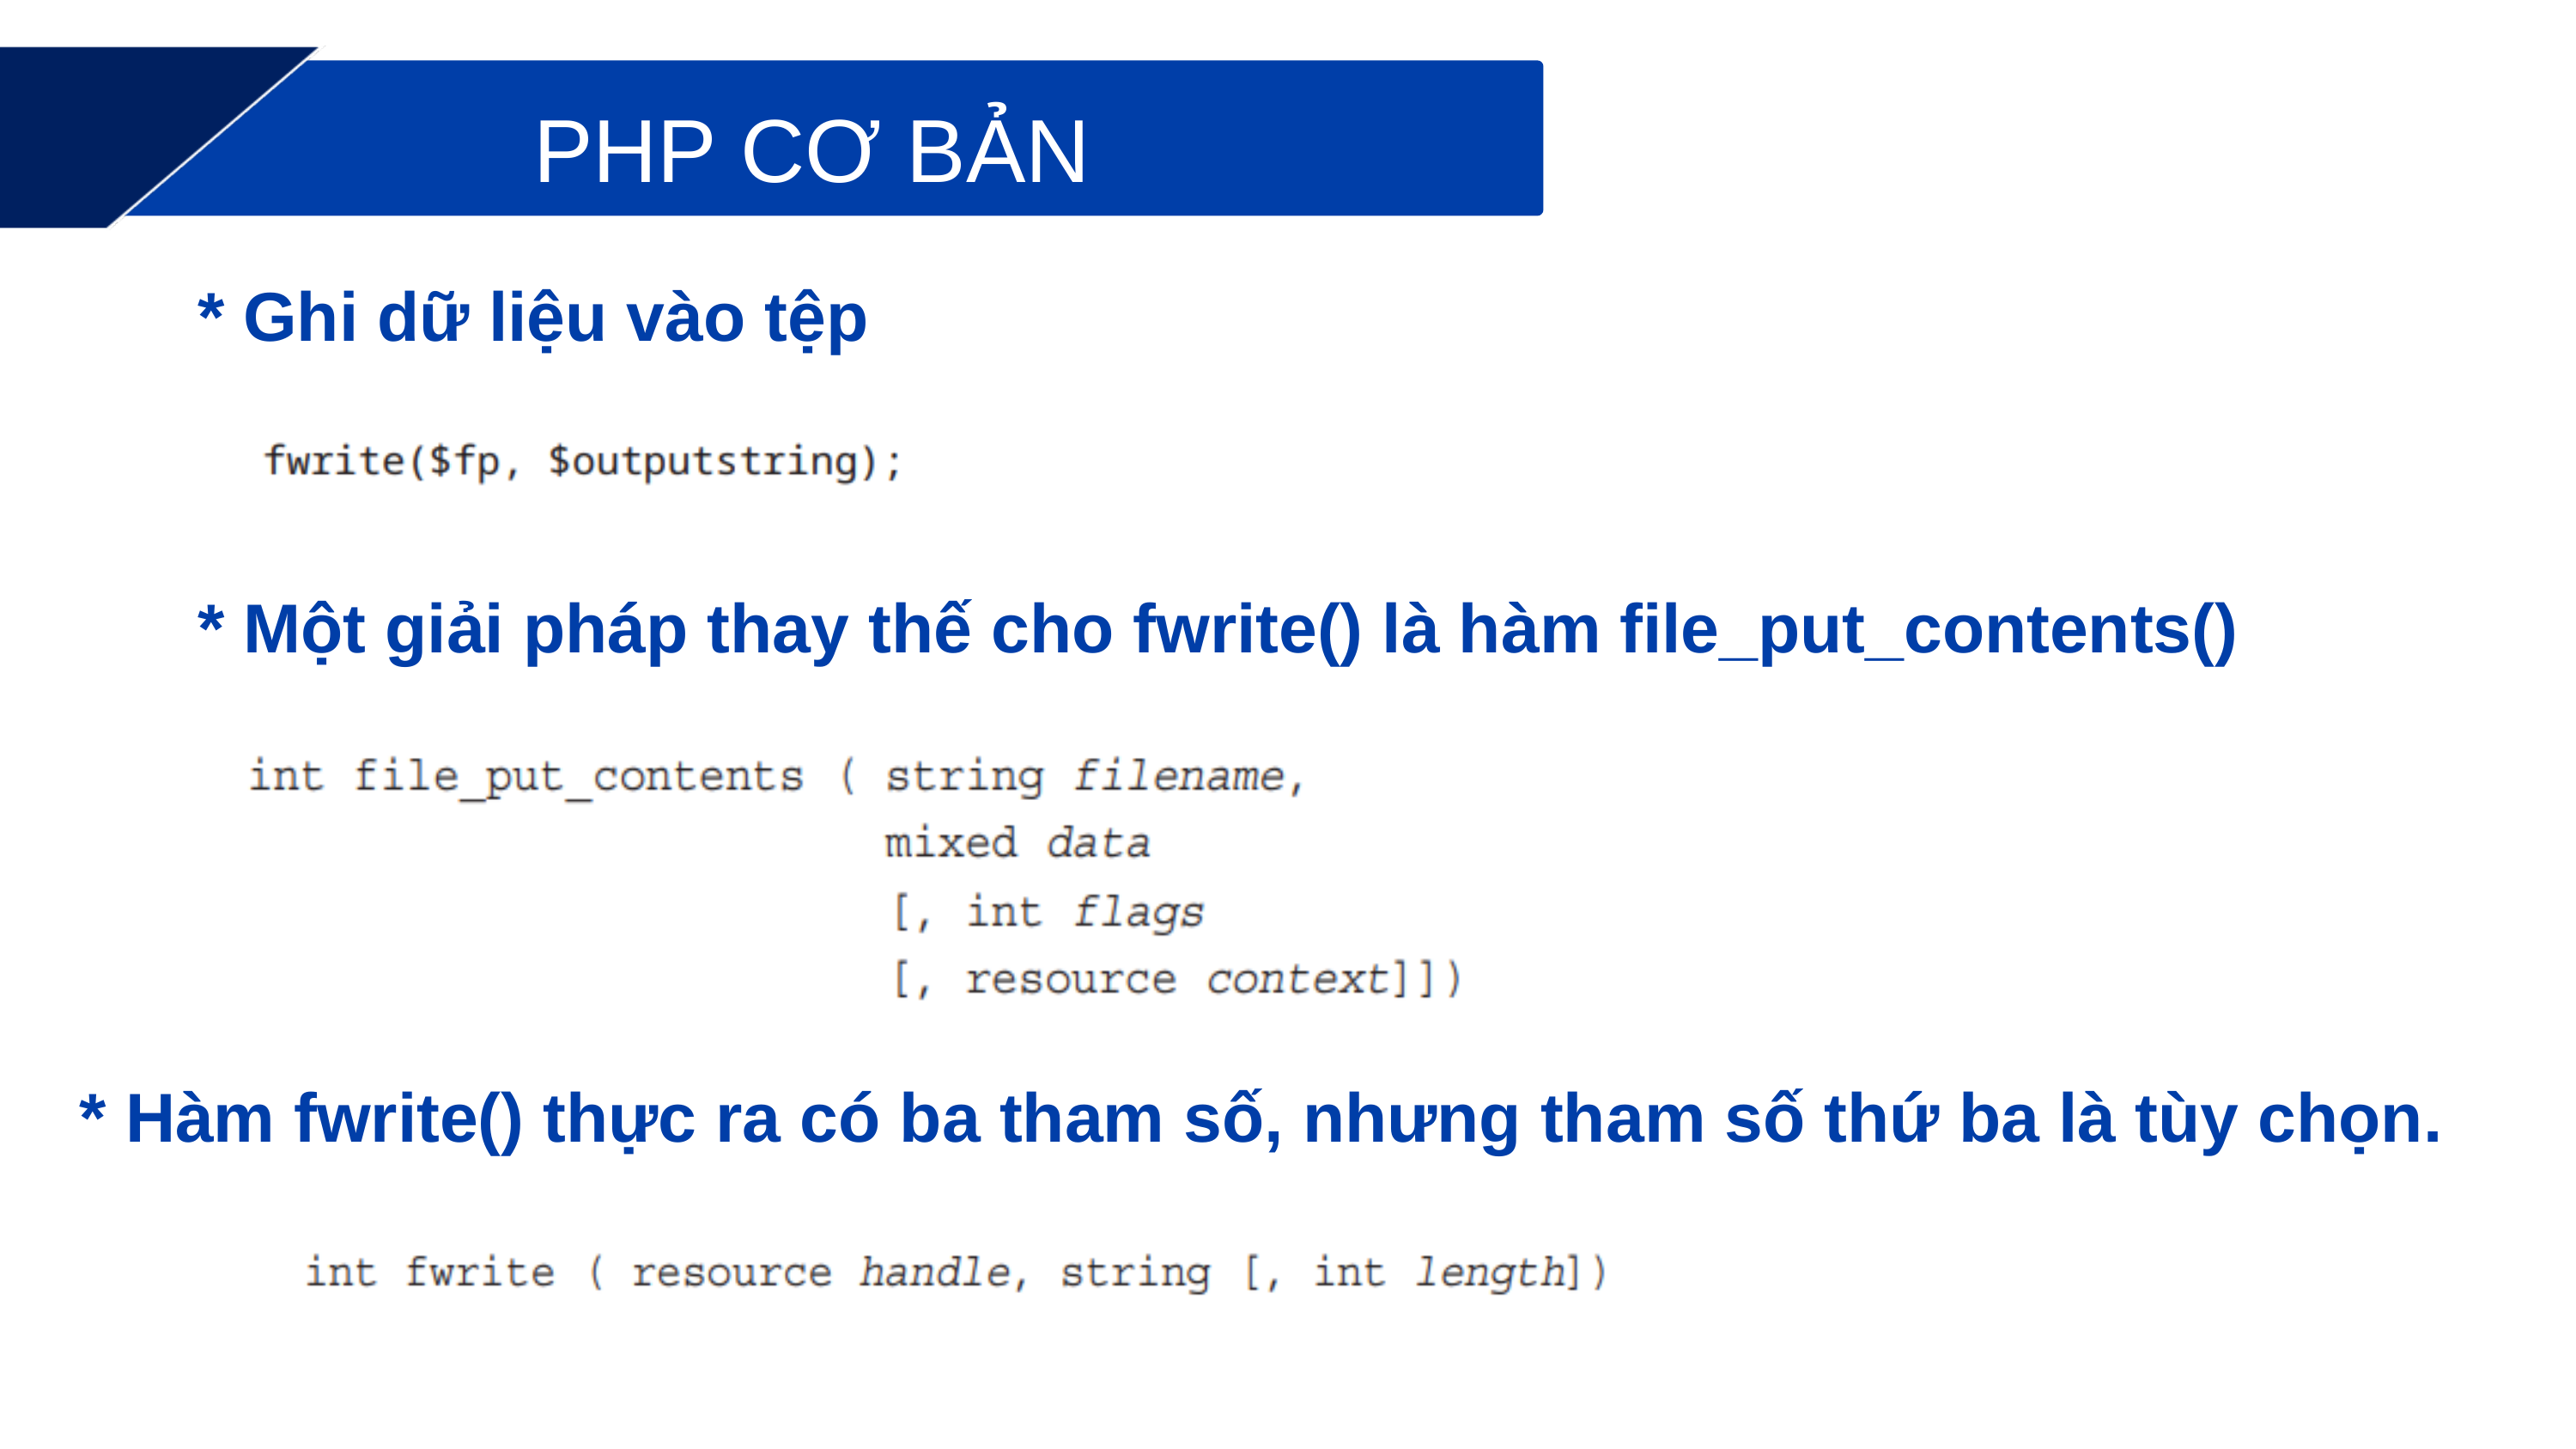

PHP CƠ BẢN

* Ghi dữ liệu vào tệp

* Một giải pháp thay thế cho fwrite() là hàm file_put_contents()

* Hàm fwrite() thực ra có ba tham số, nhưng tham số thứ ba là tùy chọn.